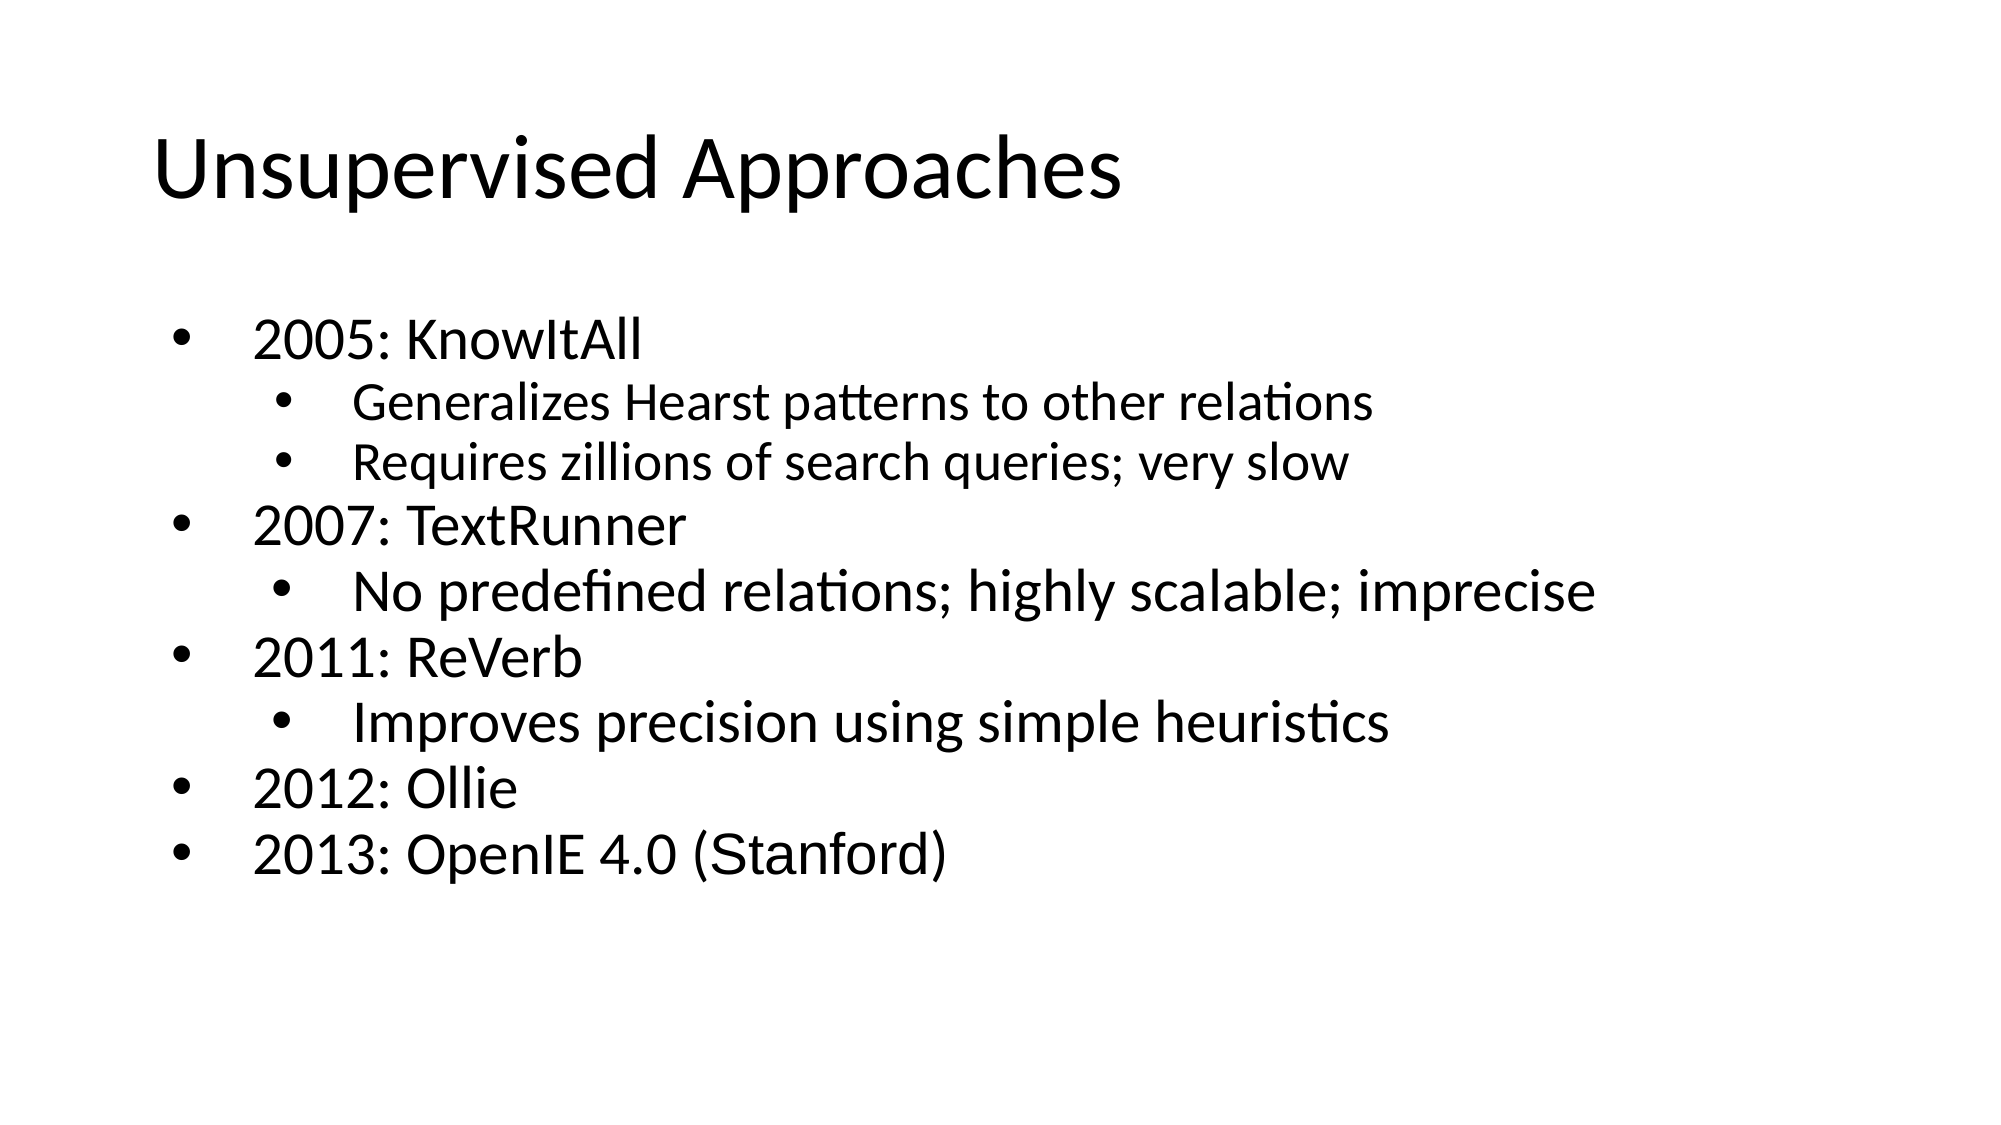

# Unsupervised Approaches
2005: KnowItAll
Generalizes Hearst patterns to other relations
Requires zillions of search queries; very slow
2007: TextRunner
No predefined relations; highly scalable; imprecise
2011: ReVerb
Improves precision using simple heuristics
2012: Ollie
2013: OpenIE 4.0 (Stanford)